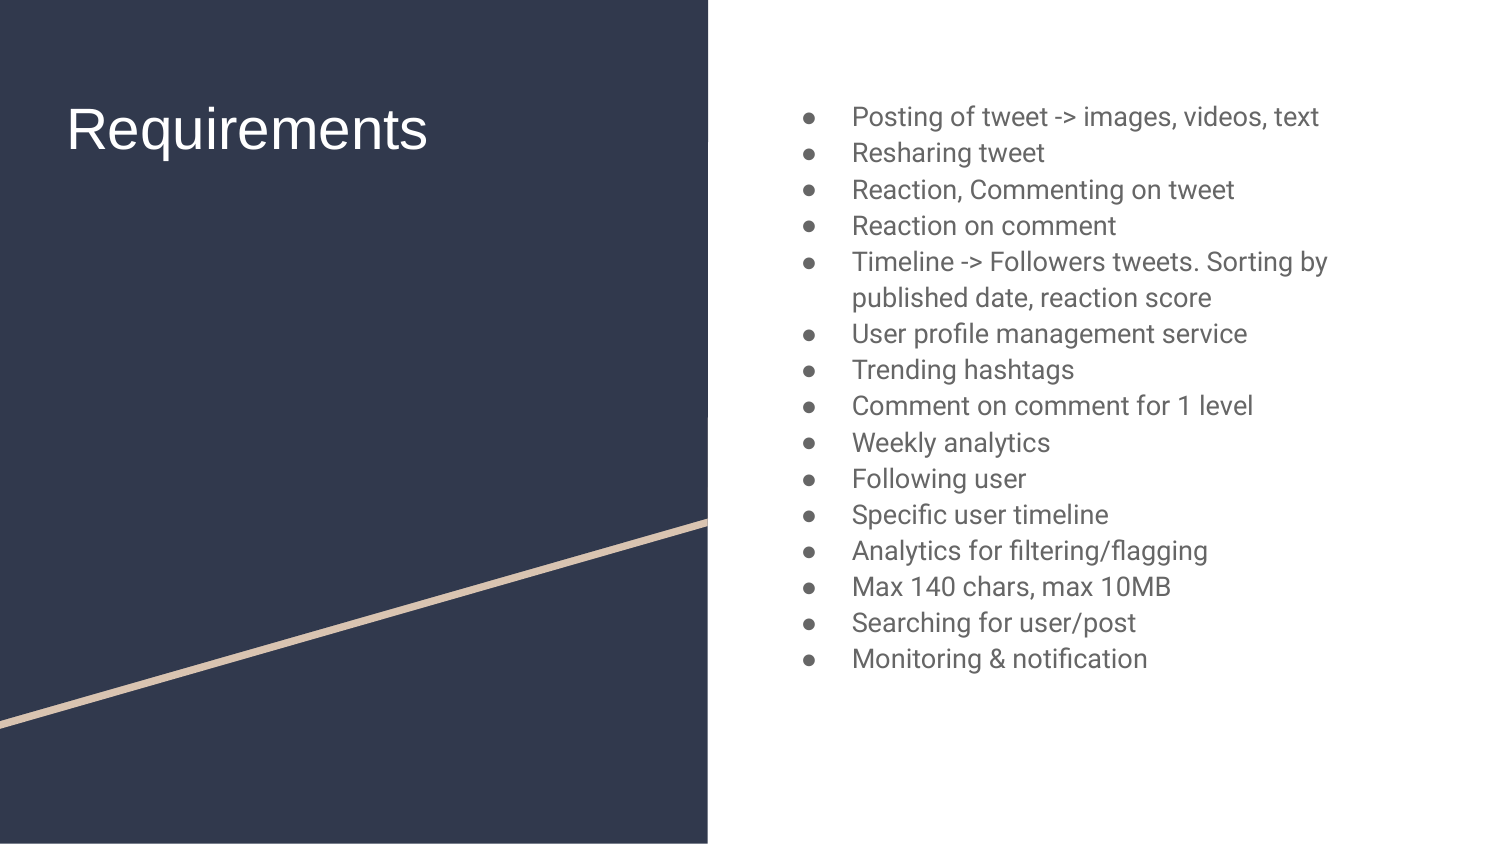

# Requirements
Posting of tweet -> images, videos, text
Resharing tweet
Reaction, Commenting on tweet
Reaction on comment
Timeline -> Followers tweets. Sorting by published date, reaction score
User profile management service
Trending hashtags
Comment on comment for 1 level
Weekly analytics
Following user
Specific user timeline
Analytics for filtering/flagging
Max 140 chars, max 10MB
Searching for user/post
Monitoring & notification